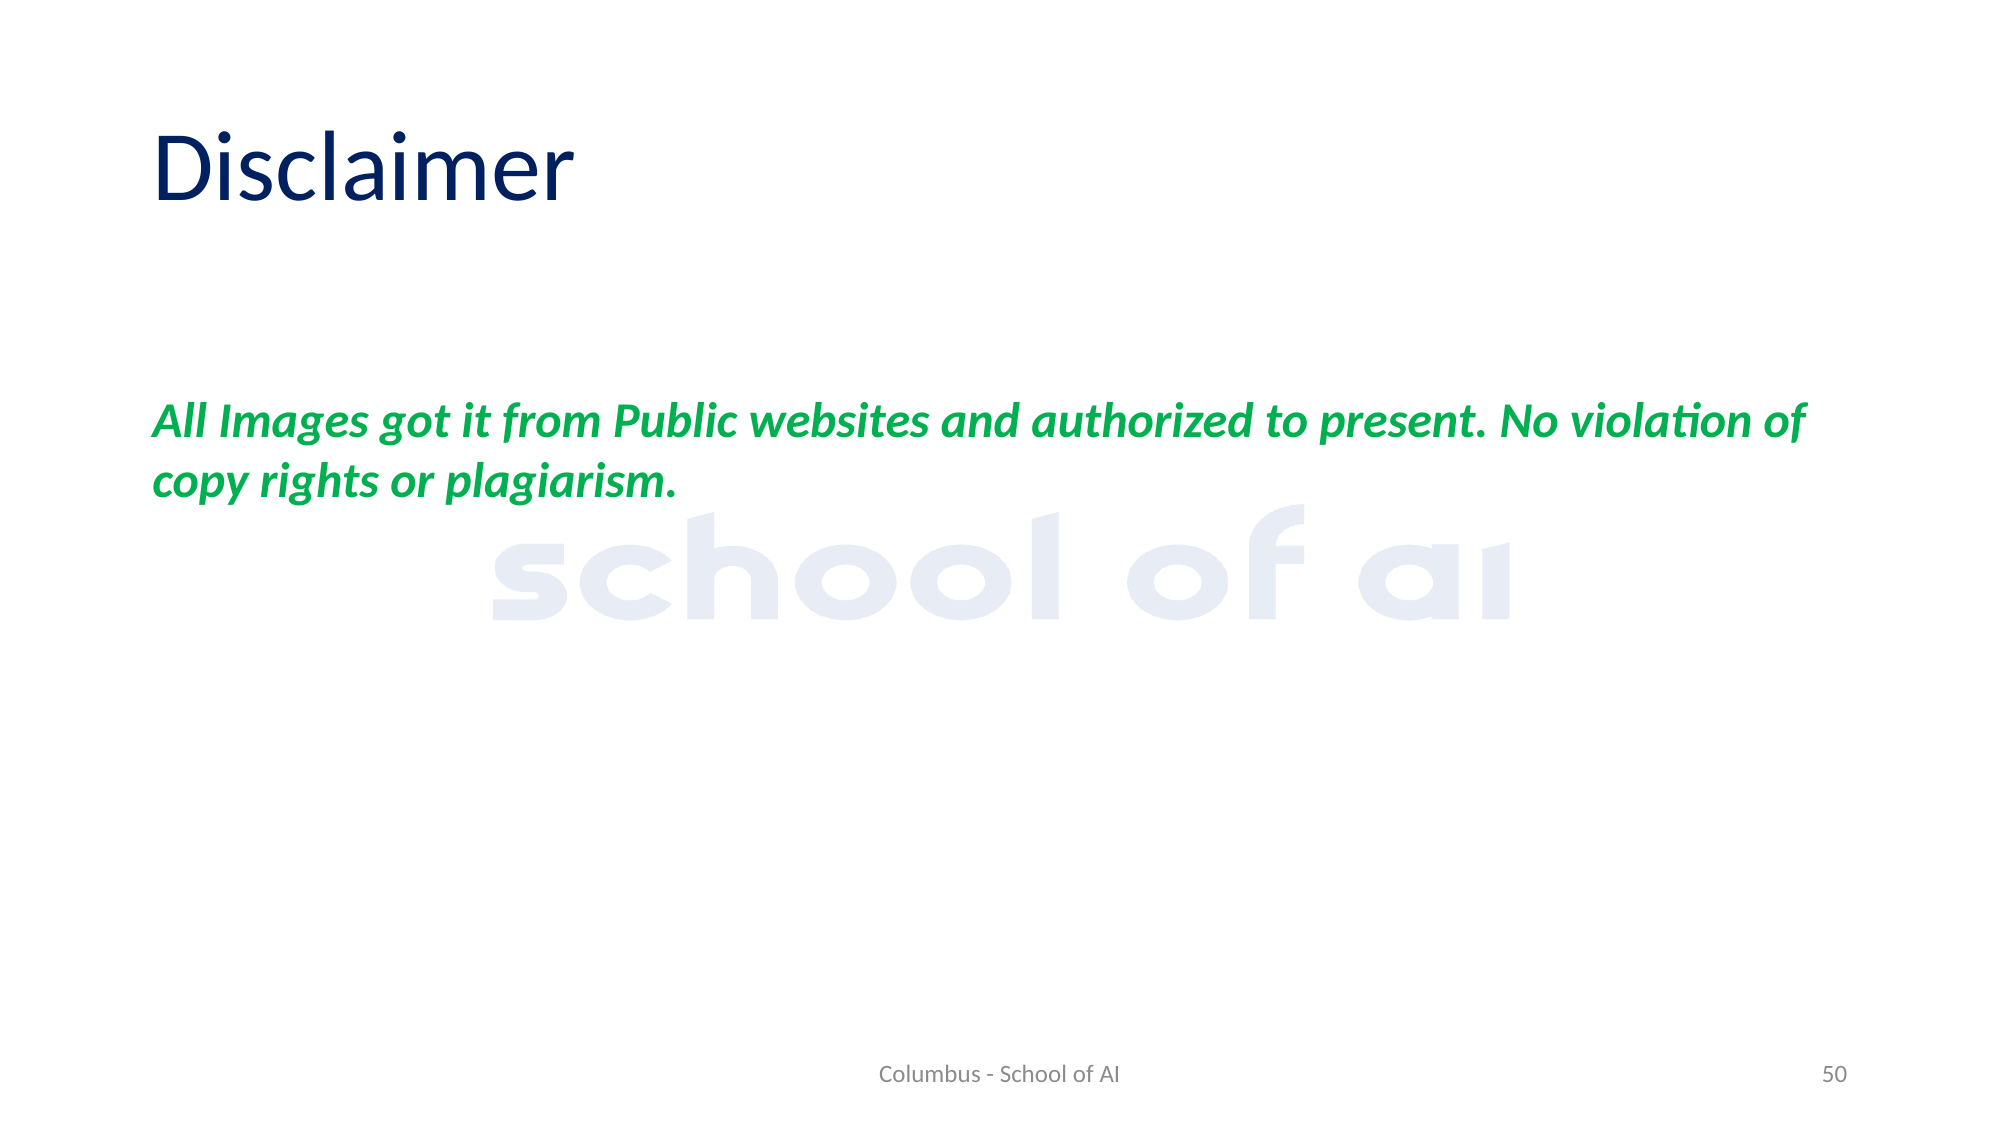

# Disclaimer

All Images got it from Public websites and authorized to present. No violation of copy rights or plagiarism.

Columbus - School of AI
50